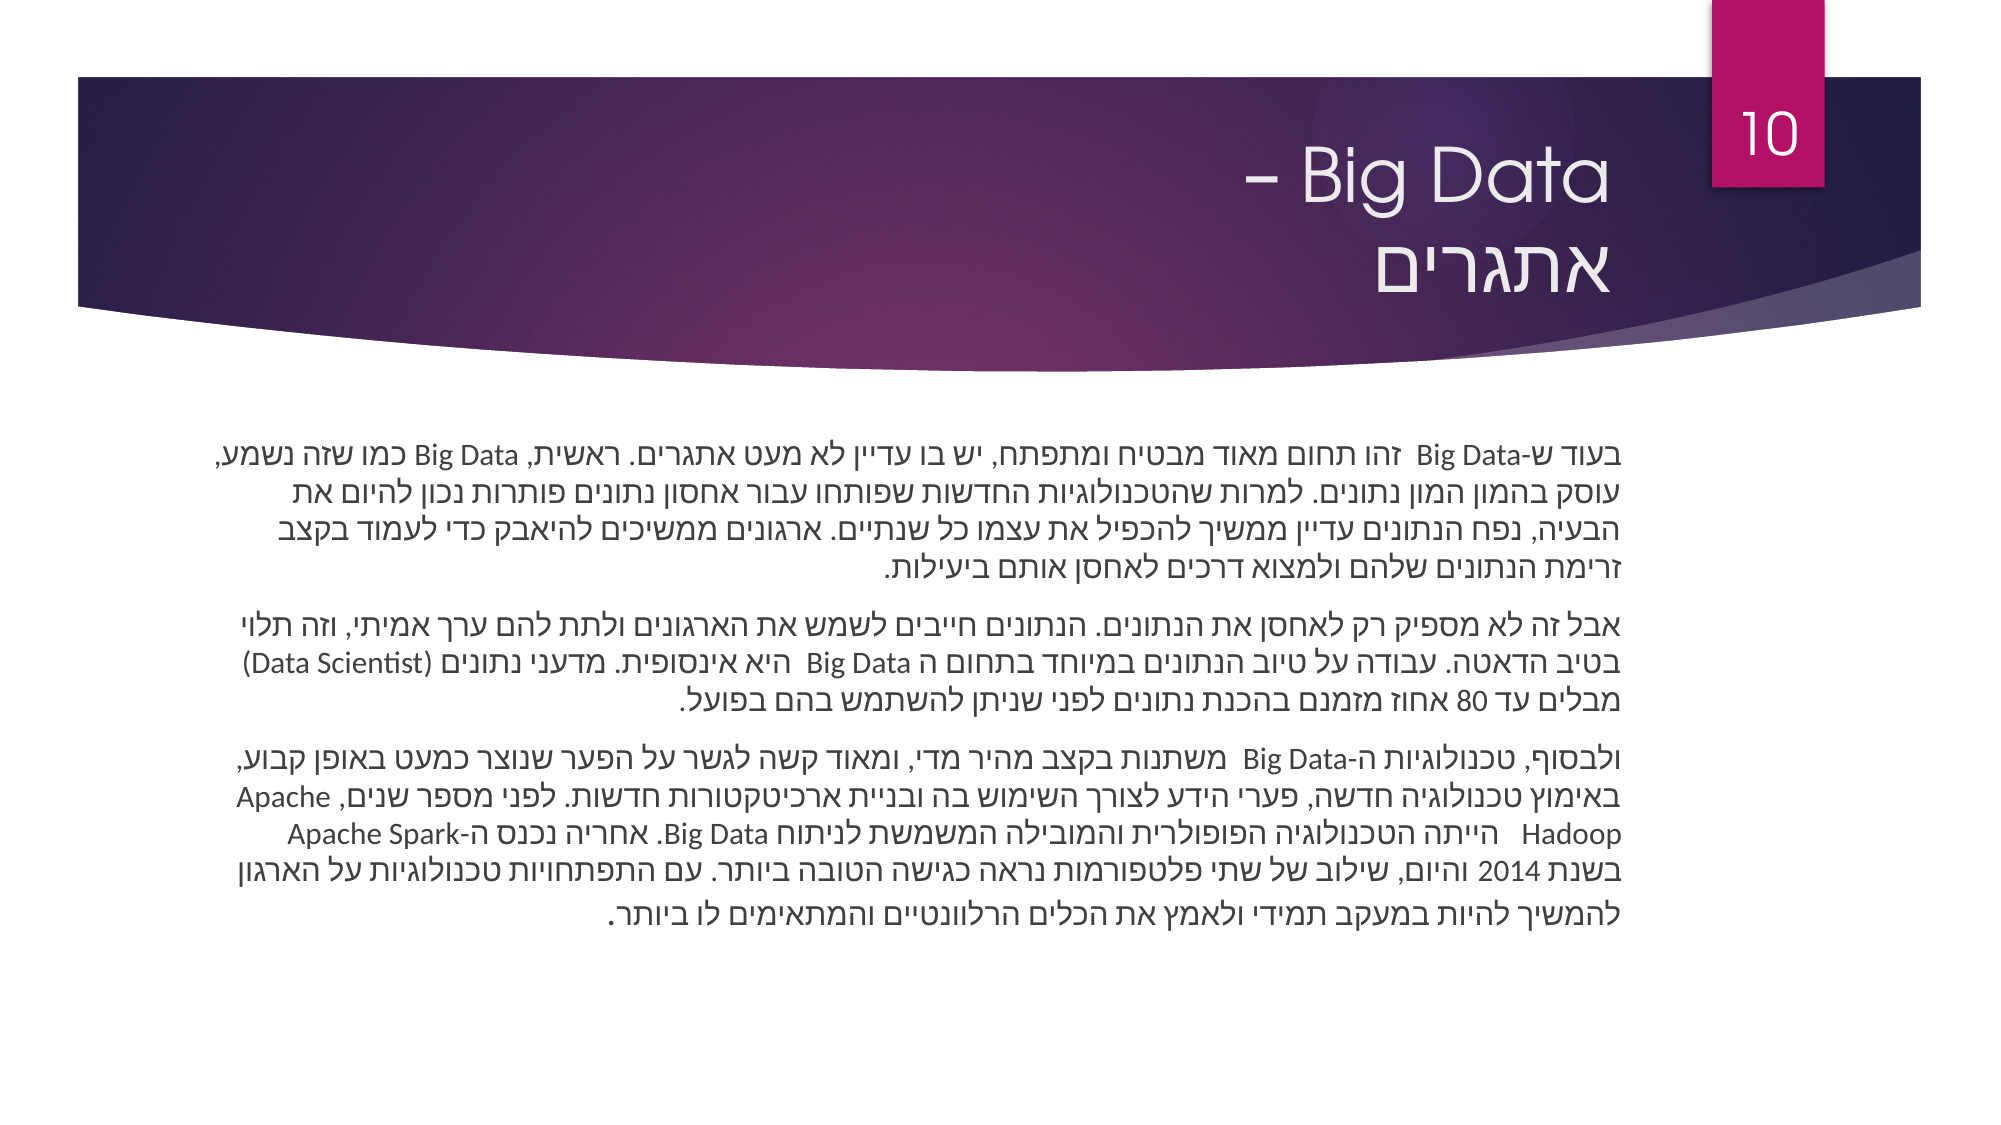

10
# Big Data – אתגרים
בעוד ש-Big Data  זהו תחום מאוד מבטיח ומתפתח, יש בו עדיין לא מעט אתגרים. ראשית, Big Data כמו שזה נשמע, עוסק בהמון המון נתונים. למרות שהטכנולוגיות החדשות שפותחו עבור אחסון נתונים פותרות נכון להיום את הבעיה, נפח הנתונים עדיין ממשיך להכפיל את עצמו כל שנתיים. ארגונים ממשיכים להיאבק כדי לעמוד בקצב זרימת הנתונים שלהם ולמצוא דרכים לאחסן אותם ביעילות.
אבל זה לא מספיק רק לאחסן את הנתונים. הנתונים חייבים לשמש את הארגונים ולתת להם ערך אמיתי, וזה תלוי בטיב הדאטה. עבודה על טיוב הנתונים במיוחד בתחום ה Big Data  היא אינסופית. מדעני נתונים (Data Scientist) מבלים עד 80 אחוז מזמנם בהכנת נתונים לפני שניתן להשתמש בהם בפועל.
ולבסוף, טכנולוגיות ה-Big Data  משתנות בקצב מהיר מדי, ומאוד קשה לגשר על הפער שנוצר כמעט באופן קבוע, באימוץ טכנולוגיה חדשה, פערי הידע לצורך השימוש בה ובניית ארכיטקטורות חדשות. לפני מספר שנים, Apache Hadoop   הייתה הטכנולוגיה הפופולרית והמובילה המשמשת לניתוח Big Data. אחריה נכנס ה-Apache Spark  בשנת 2014 והיום, שילוב של שתי פלטפורמות נראה כגישה הטובה ביותר. עם התפתחויות טכנולוגיות על הארגון להמשיך להיות במעקב תמידי ולאמץ את הכלים הרלוונטיים והמתאימים לו ביותר.